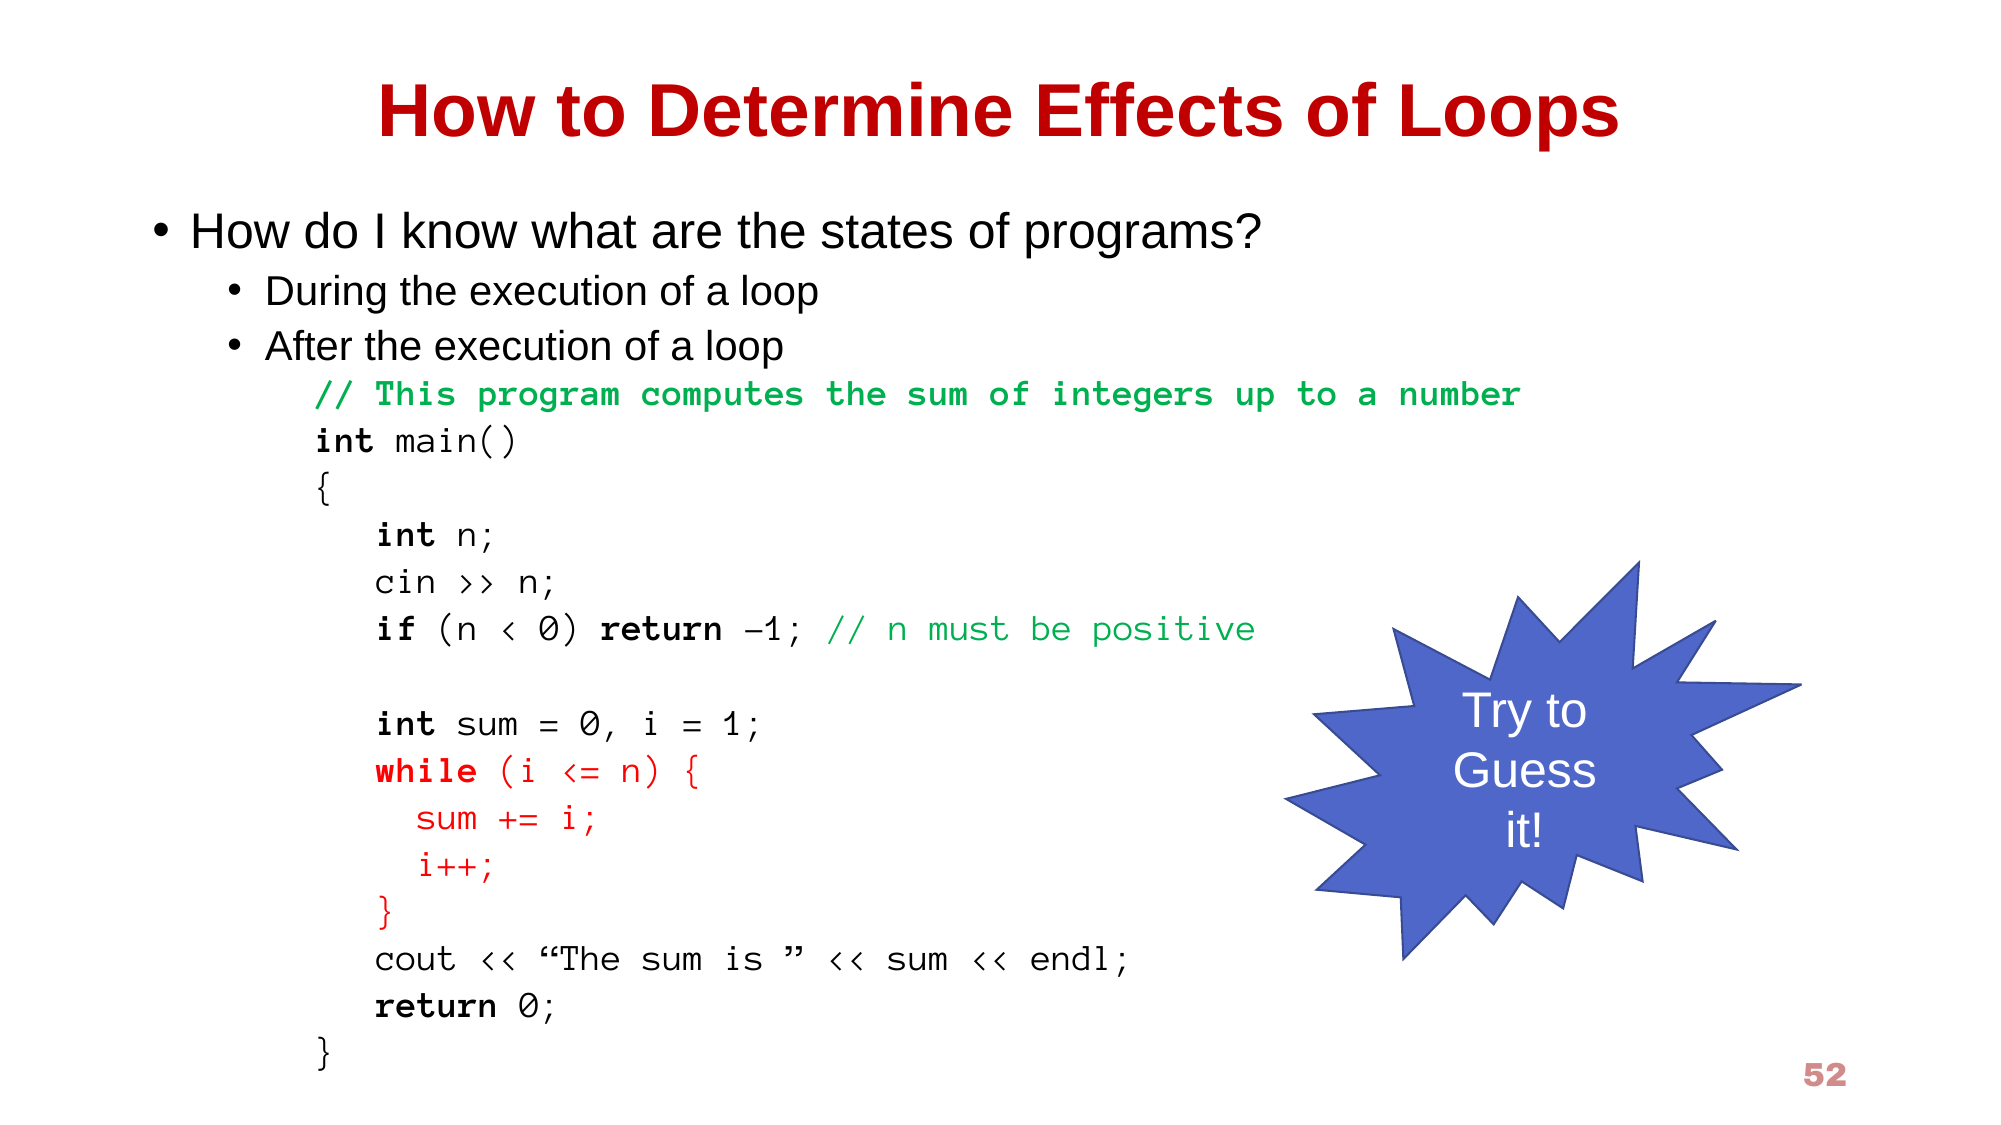

# How to Determine Effects of Loops
How do I know what are the states of programs?
During the execution of a loop
After the execution of a loop

// This program computes the sum of integers up to a number
int main()
{
   int n;
   cin >> n;
   if (n < 0) return -1; // n must be positive

   int sum = 0, i = 1;
   while (i <= n) {
     sum += i;
     i++;
   }
   cout << “The sum is ” << sum << endl;
   return 0;
}
Try to Guess it!
52